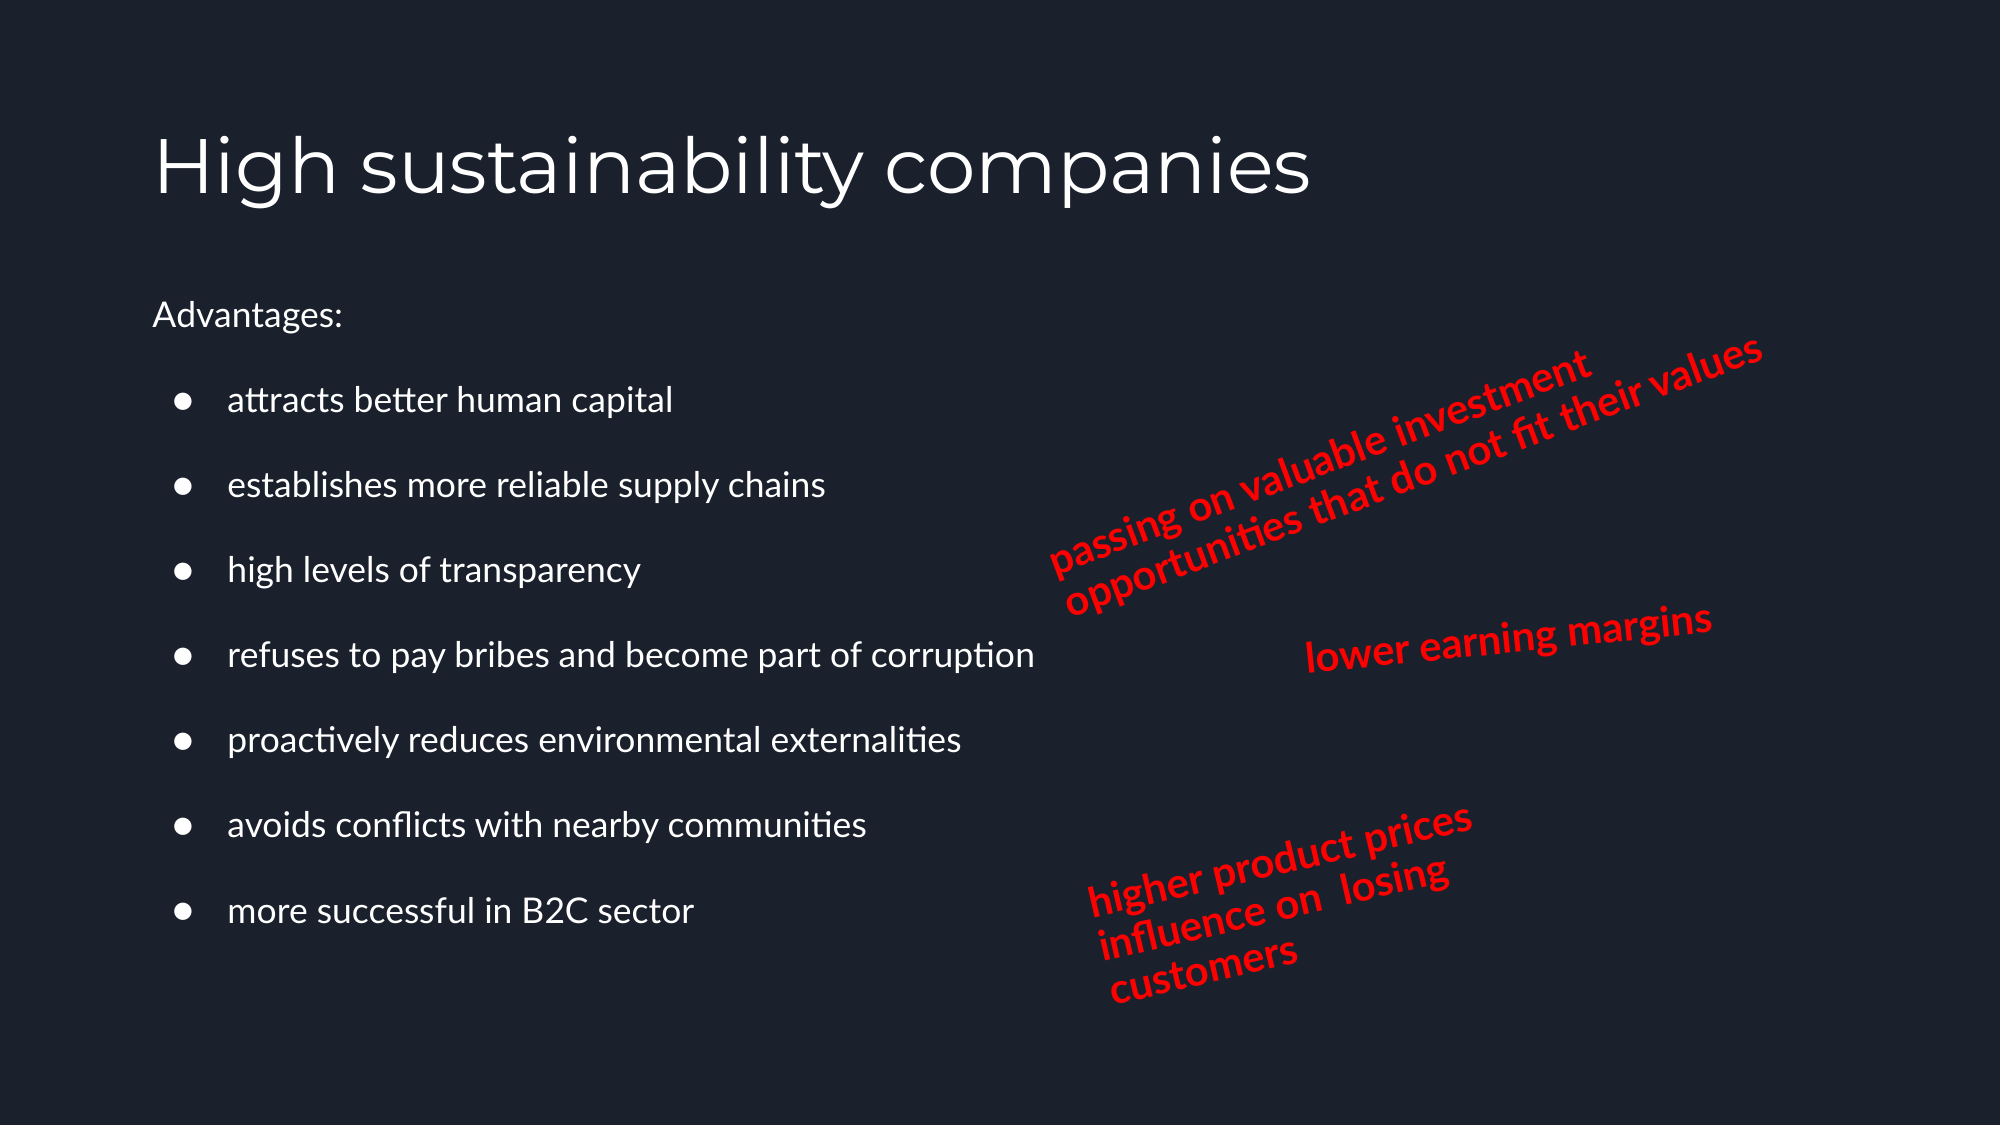

# High sustainability companies
Advantages:

attracts better human capital

establishes more reliable supply chains

high levels of transparency

refuses to pay bribes and become part of corruption

proactively reduces environmental externalities

avoids conflicts with nearby communities

more successful in B2C sector
passing on valuable investment opportunities that do not fit their values

lower earning margins
higher product prices influence on  losing customers